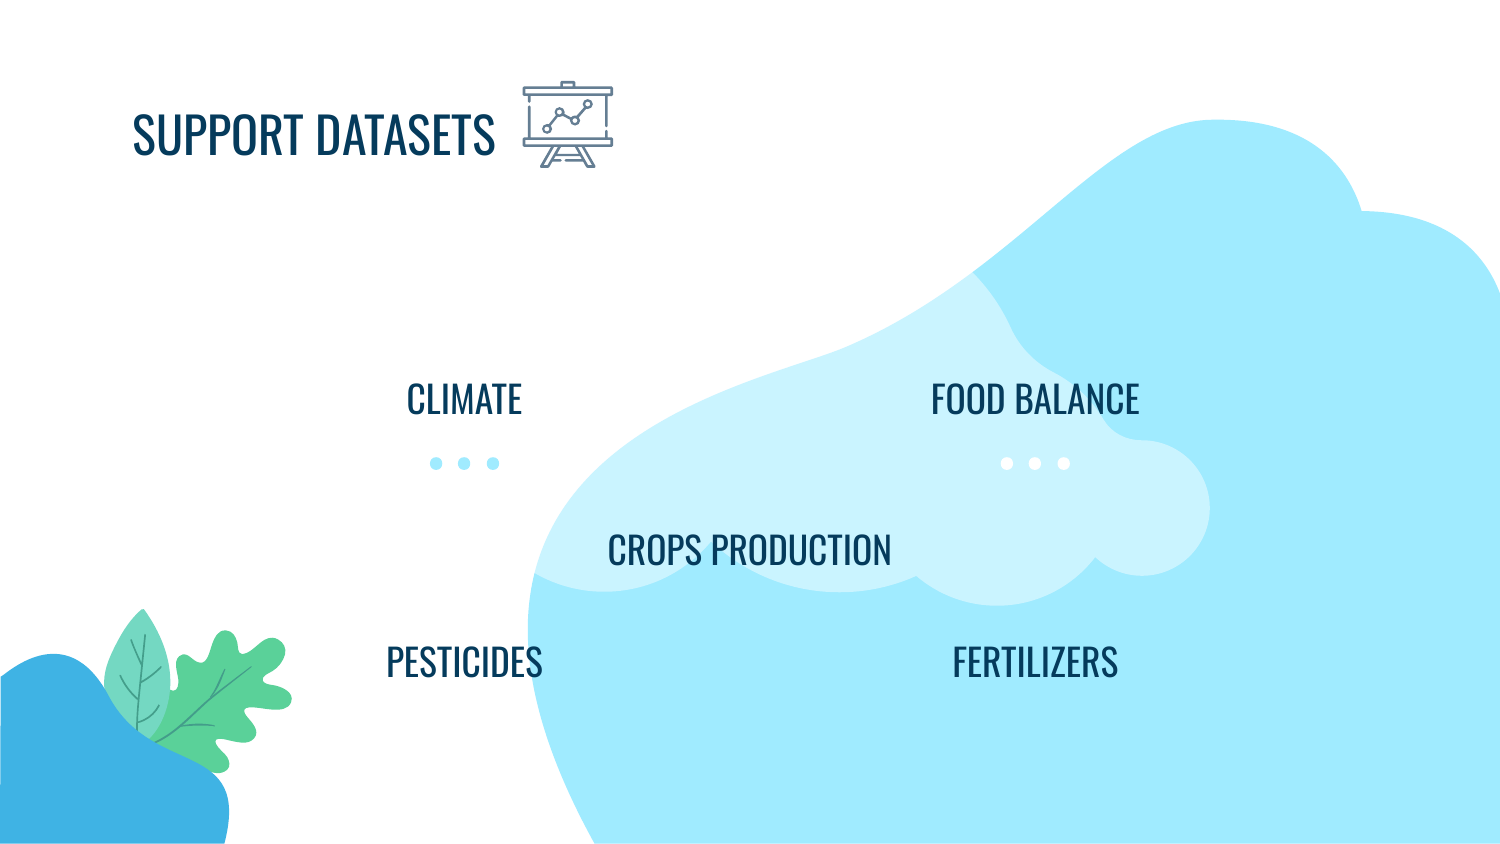

# SUPPORT DATASETS

CLIMATE

FOOD BALANCE

CROPS PRODUCTION

PESTICIDES
FERTILIZERS